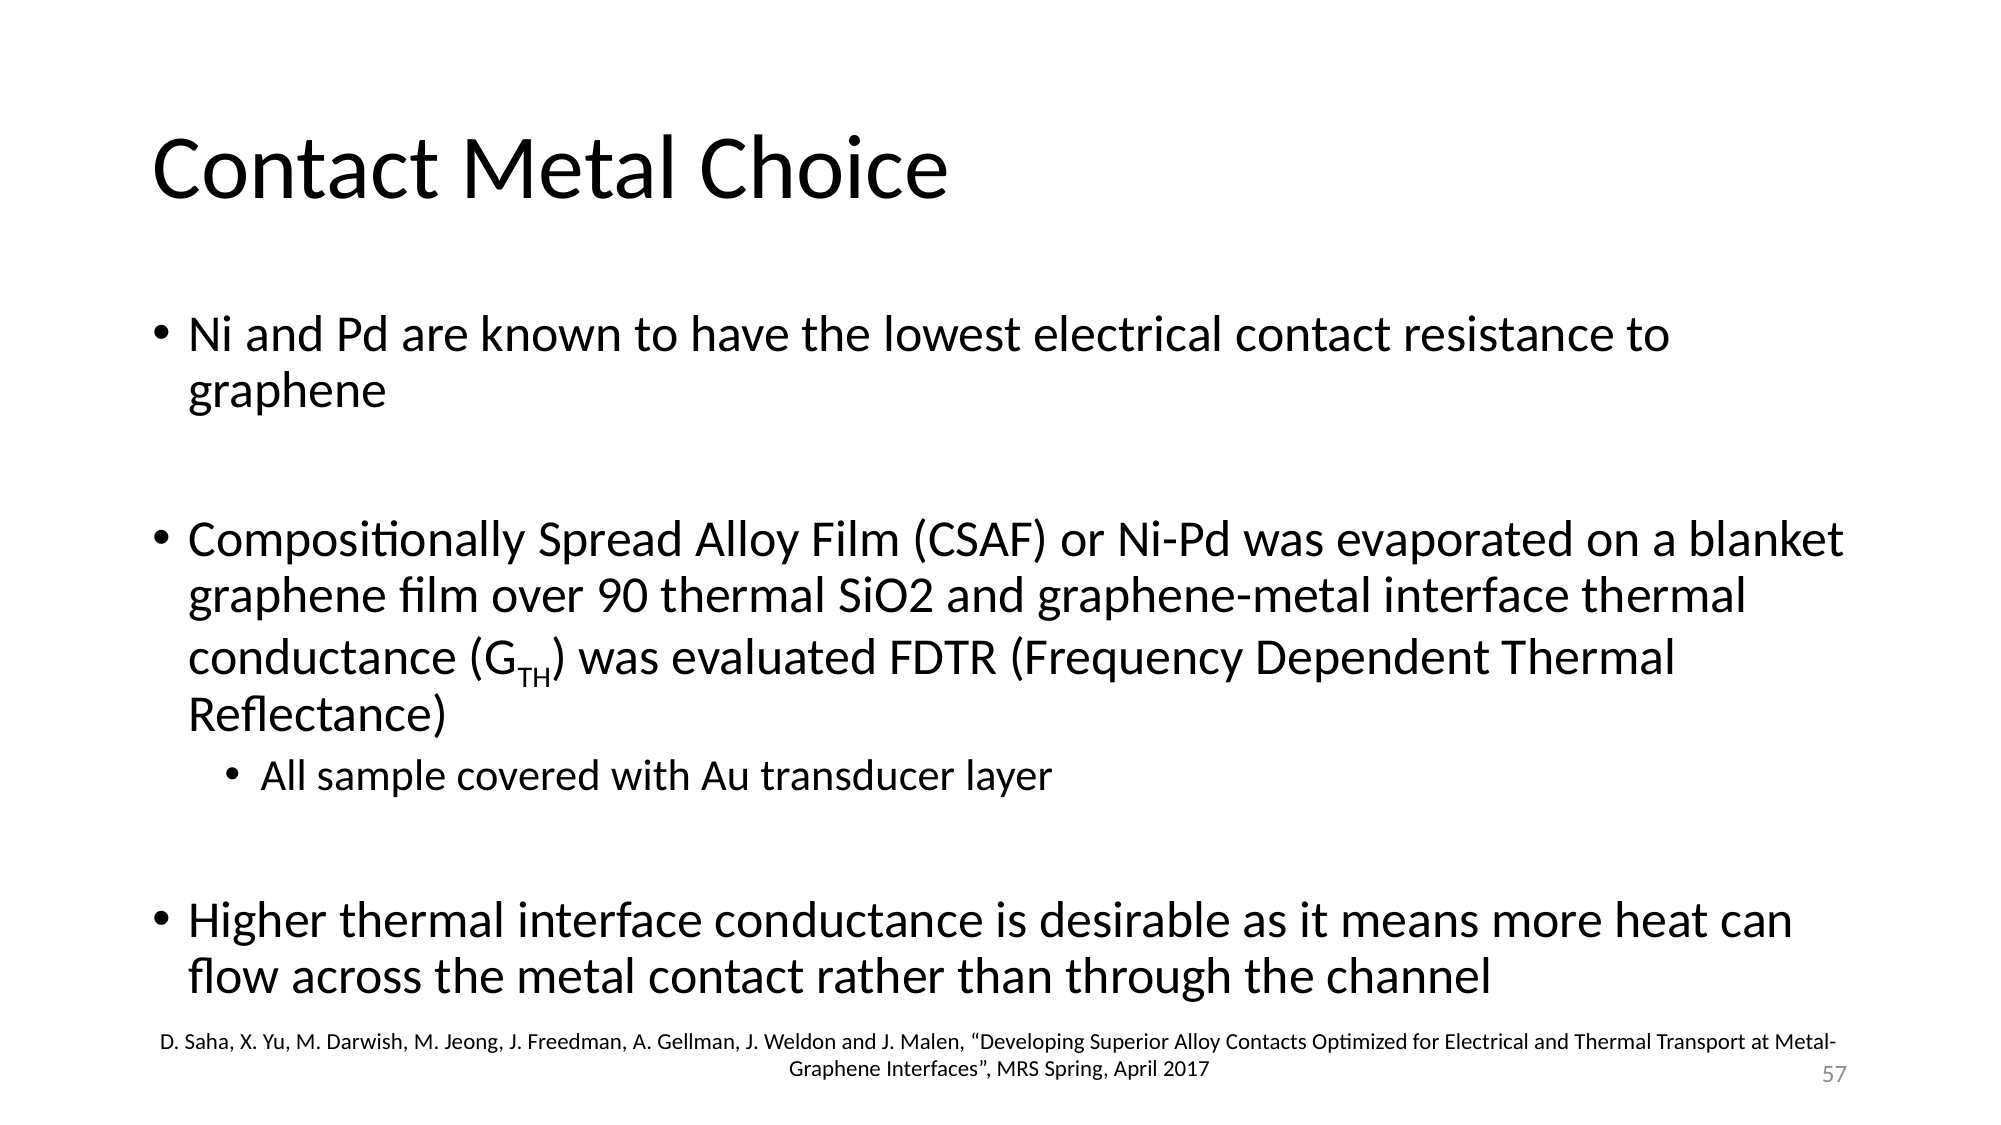

# Contact Metal Choice
Ni and Pd are known to have the lowest electrical contact resistance to graphene

Compositionally Spread Alloy Film (CSAF) or Ni-Pd was evaporated on a blanket graphene film over 90 thermal SiO2 and graphene-metal interface thermal conductance (GTH) was evaluated FDTR (Frequency Dependent Thermal Reflectance)
All sample covered with Au transducer layer

Higher thermal interface conductance is desirable as it means more heat can flow across the metal contact rather than through the channel
D. Saha, X. Yu, M. Darwish, M. Jeong, J. Freedman, A. Gellman, J. Weldon and J. Malen, “Developing Superior Alloy Contacts Optimized for Electrical and Thermal Transport at Metal-Graphene Interfaces”, MRS Spring, April 2017
57